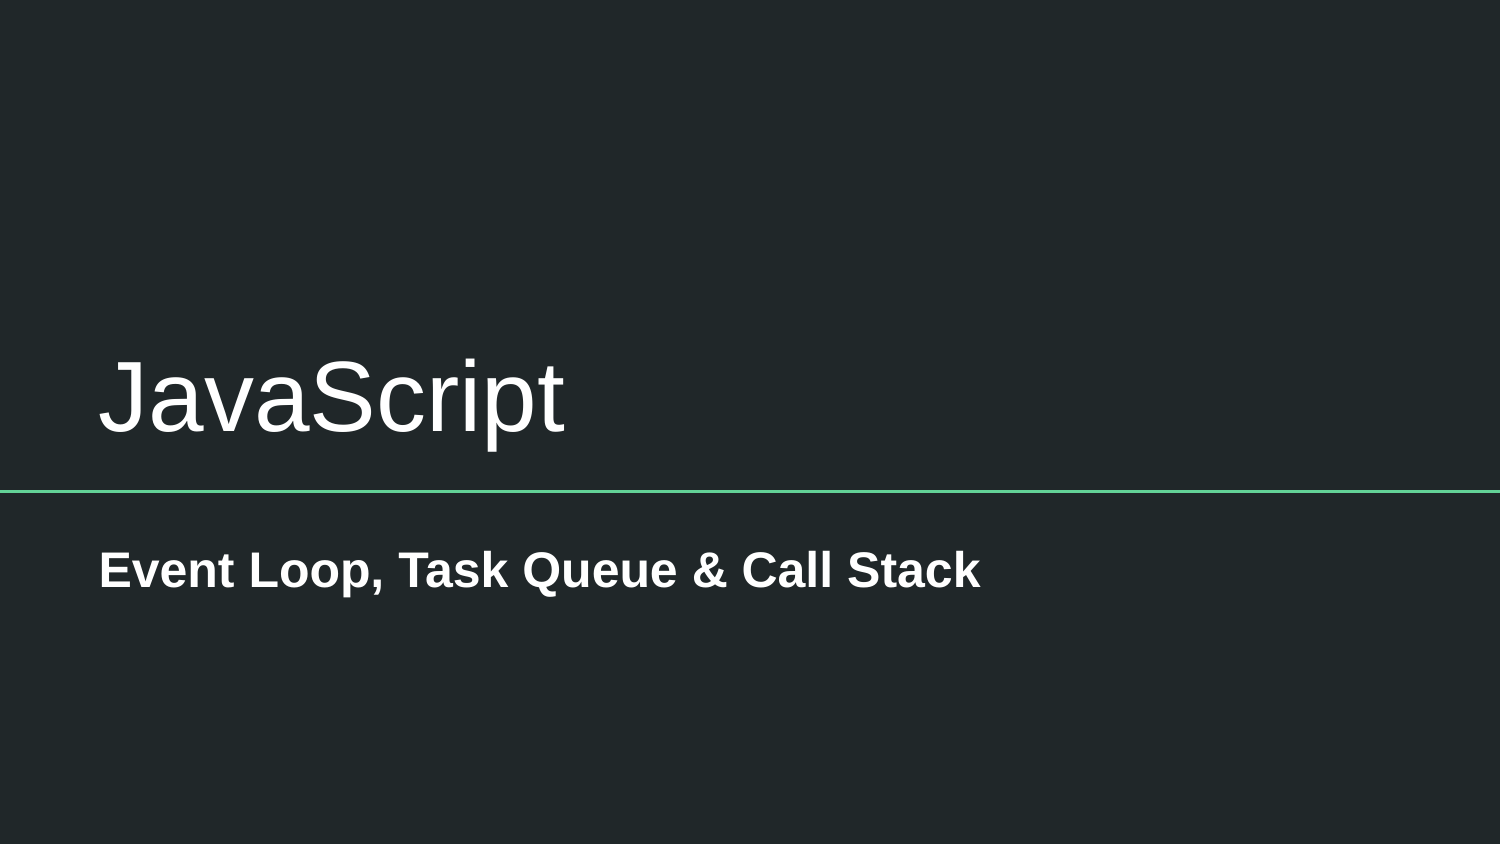

# JavaScript
Event Loop, Task Queue & Call Stack